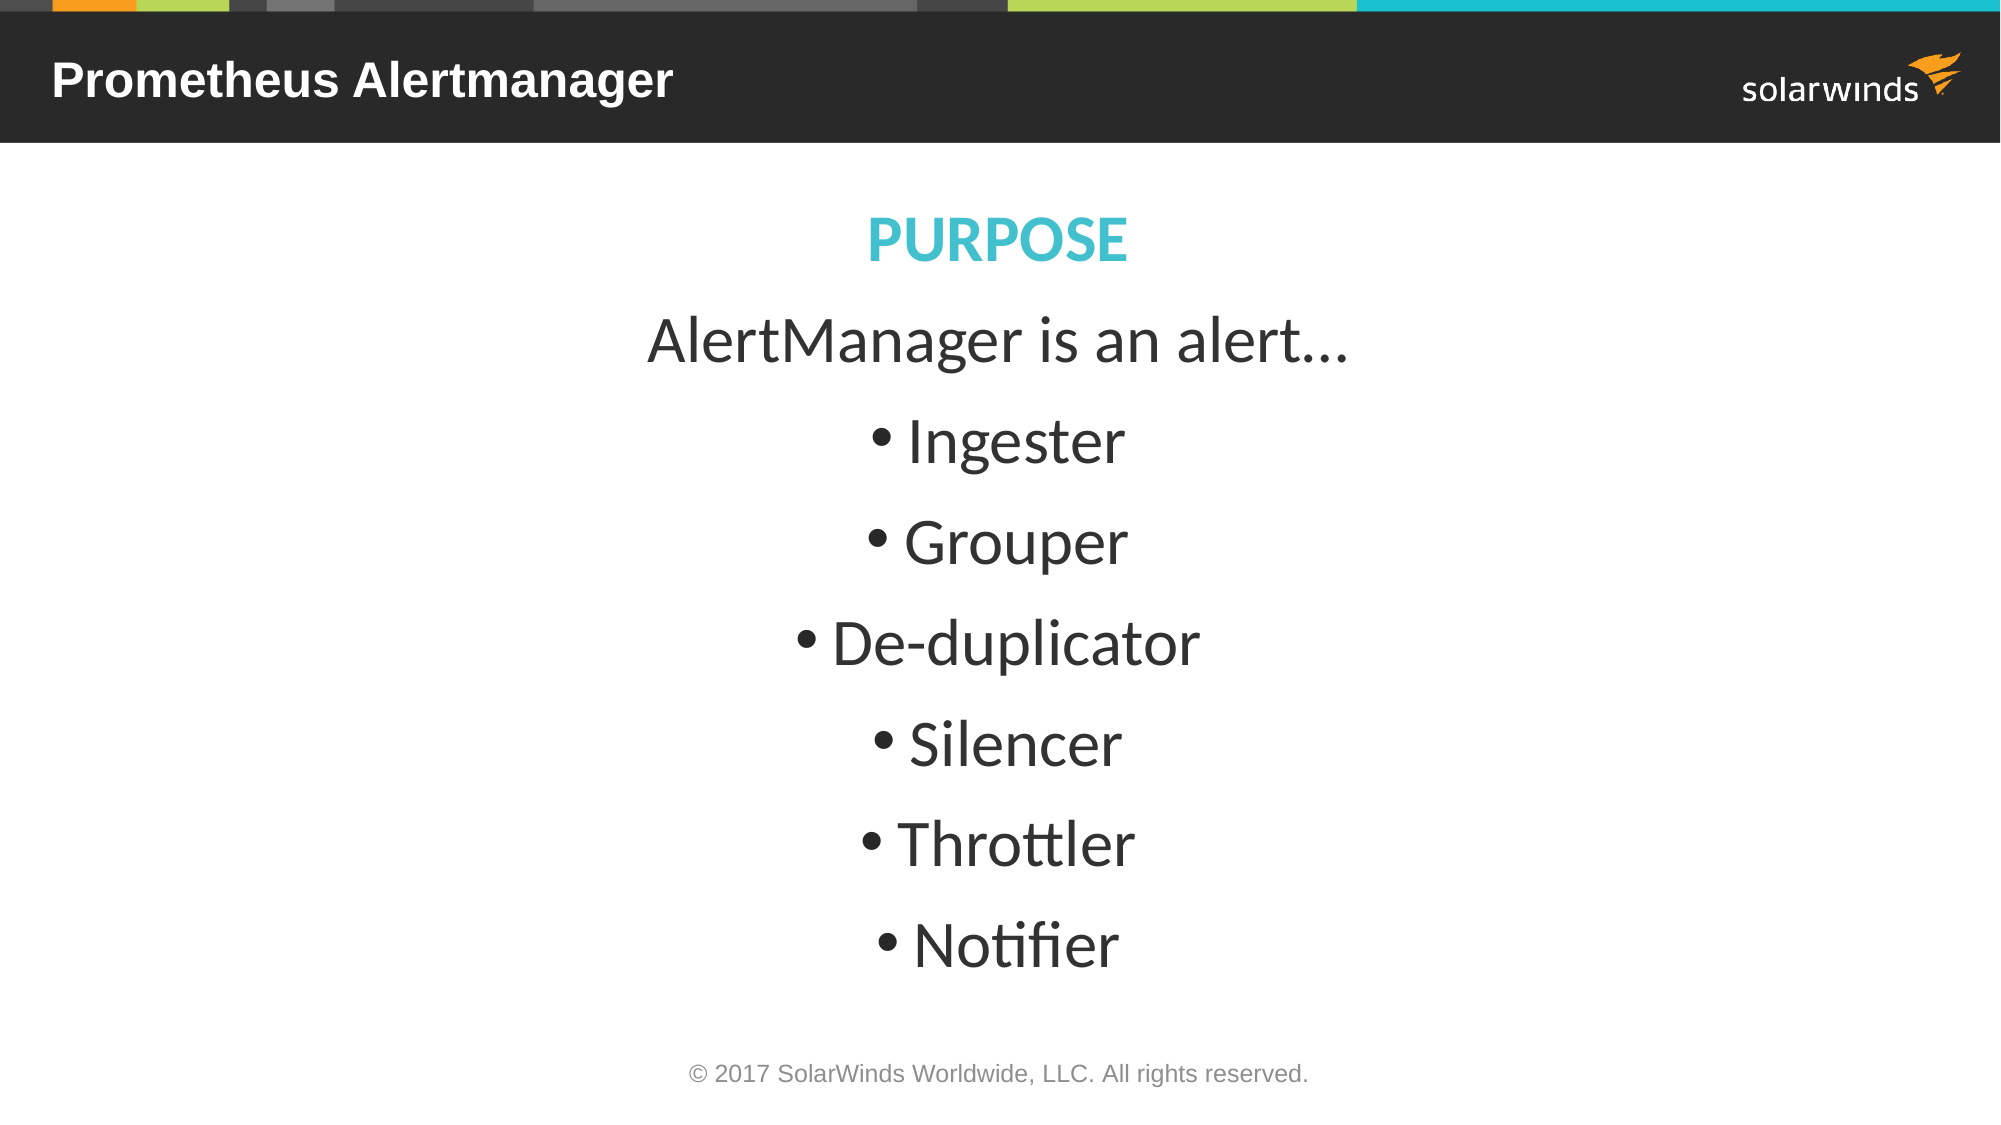

# Prometheus Alertmanager
PURPOSE
AlertManager is an alert…
Ingester
Grouper
De-duplicator
Silencer
Throttler
Notifier
© 2017 SolarWinds Worldwide, LLC. All rights reserved.